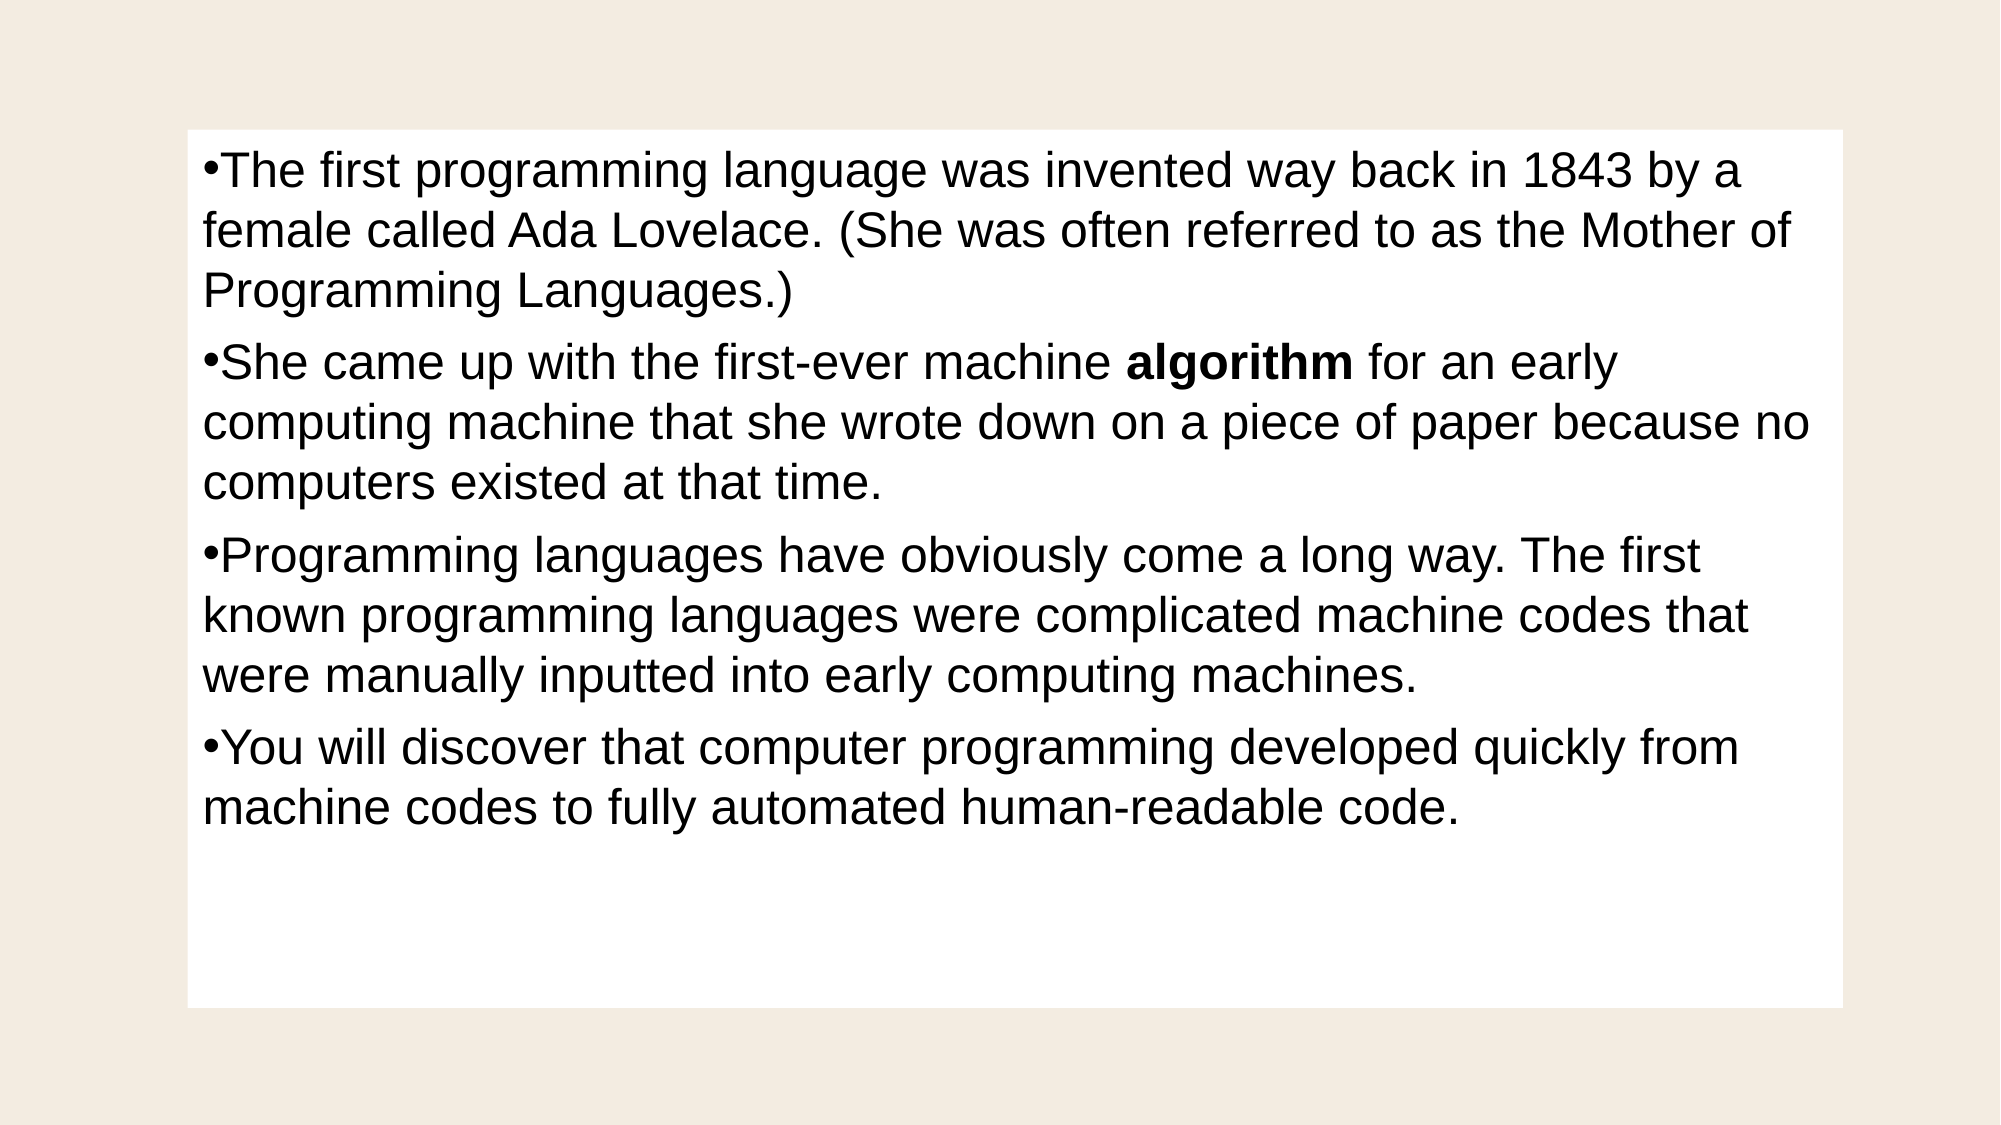

The first programming language was invented way back in 1843 by a female called Ada Lovelace. (She was often referred to as the Mother of Programming Languages.)
She came up with the first-ever machine algorithm for an early computing machine that she wrote down on a piece of paper because no computers existed at that time.
Programming languages have obviously come a long way. The first known programming languages were complicated machine codes that were manually inputted into early computing machines.
You will discover that computer programming developed quickly from machine codes to fully automated human-readable code.